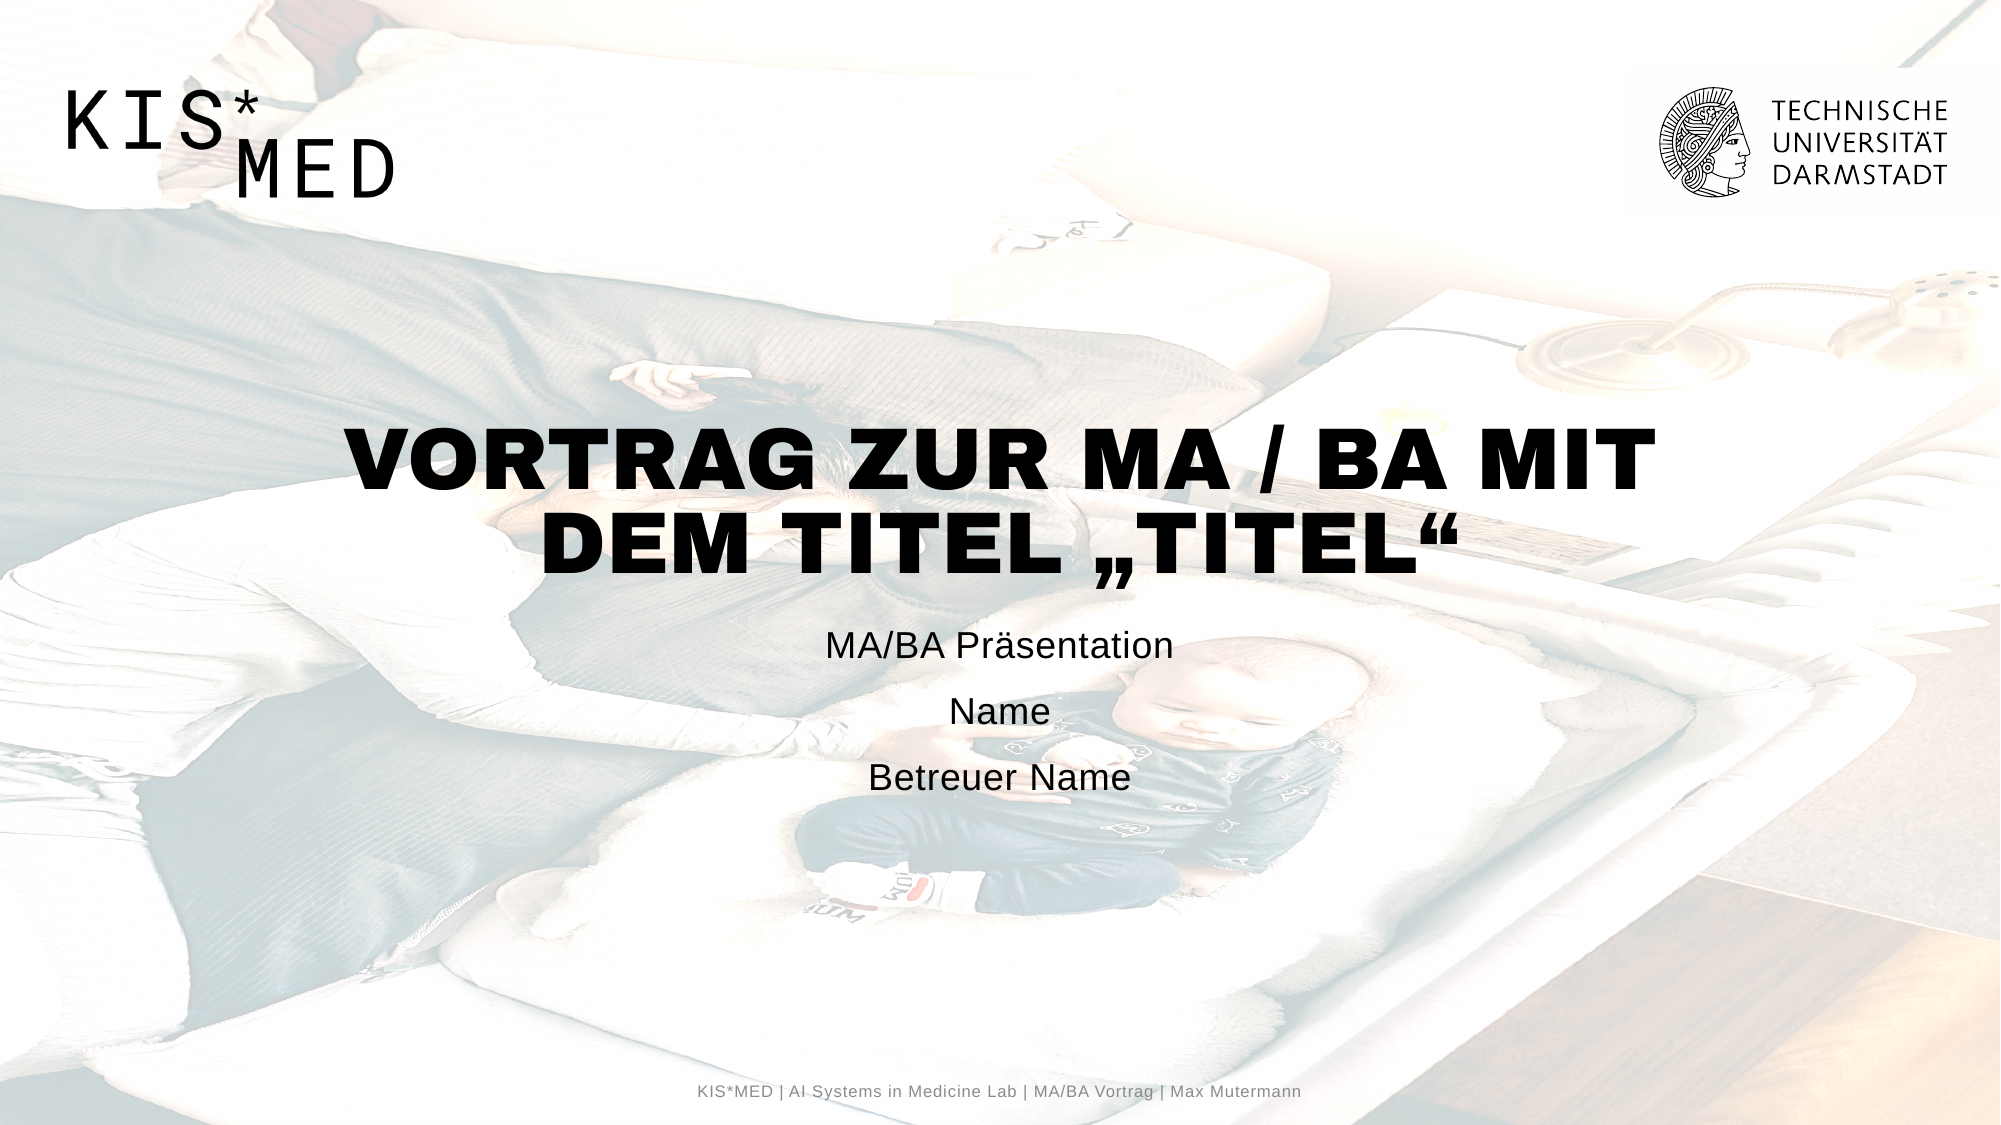

Vortrag zur MA / BA mit dem Titel „Titel“
MA/BA Präsentation
Name
Betreuer Name